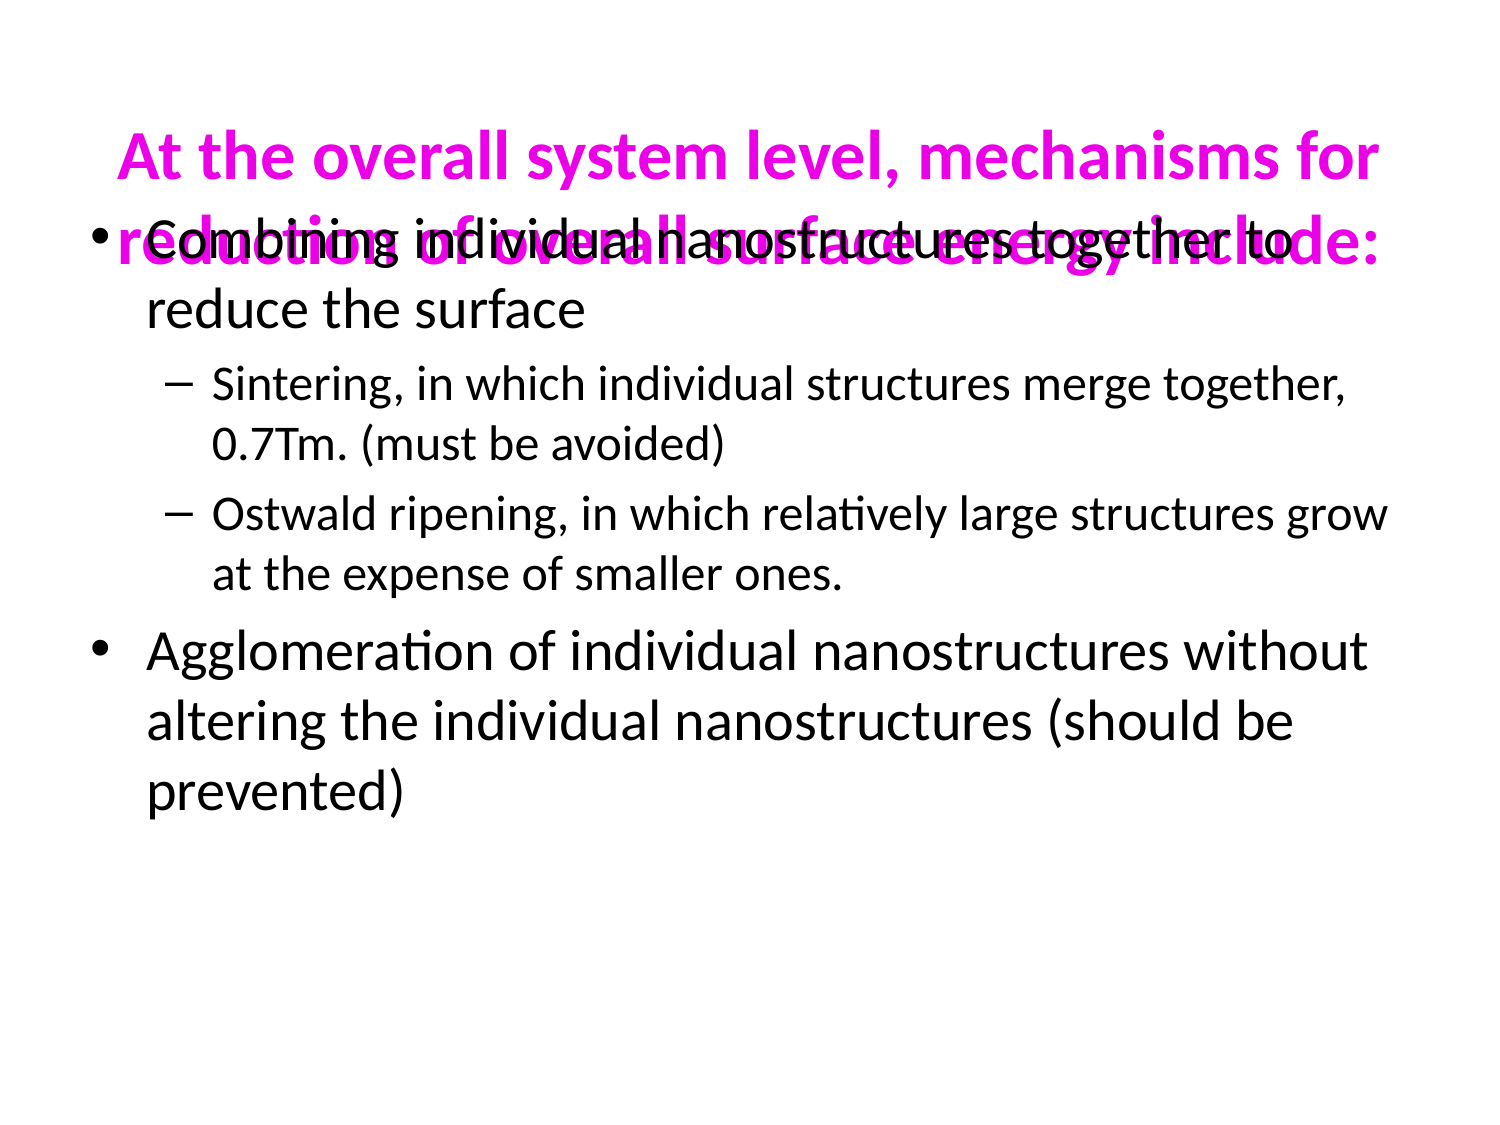

# At the overall system level, mechanisms for reduction of overall surface energy include:
Combining individual nanostructures together to reduce the surface
Sintering, in which individual structures merge together, 0.7Tm. (must be avoided)
Ostwald ripening, in which relatively large structures grow at the expense of smaller ones.
Agglomeration of individual nanostructures without altering the individual nanostructures (should be prevented)